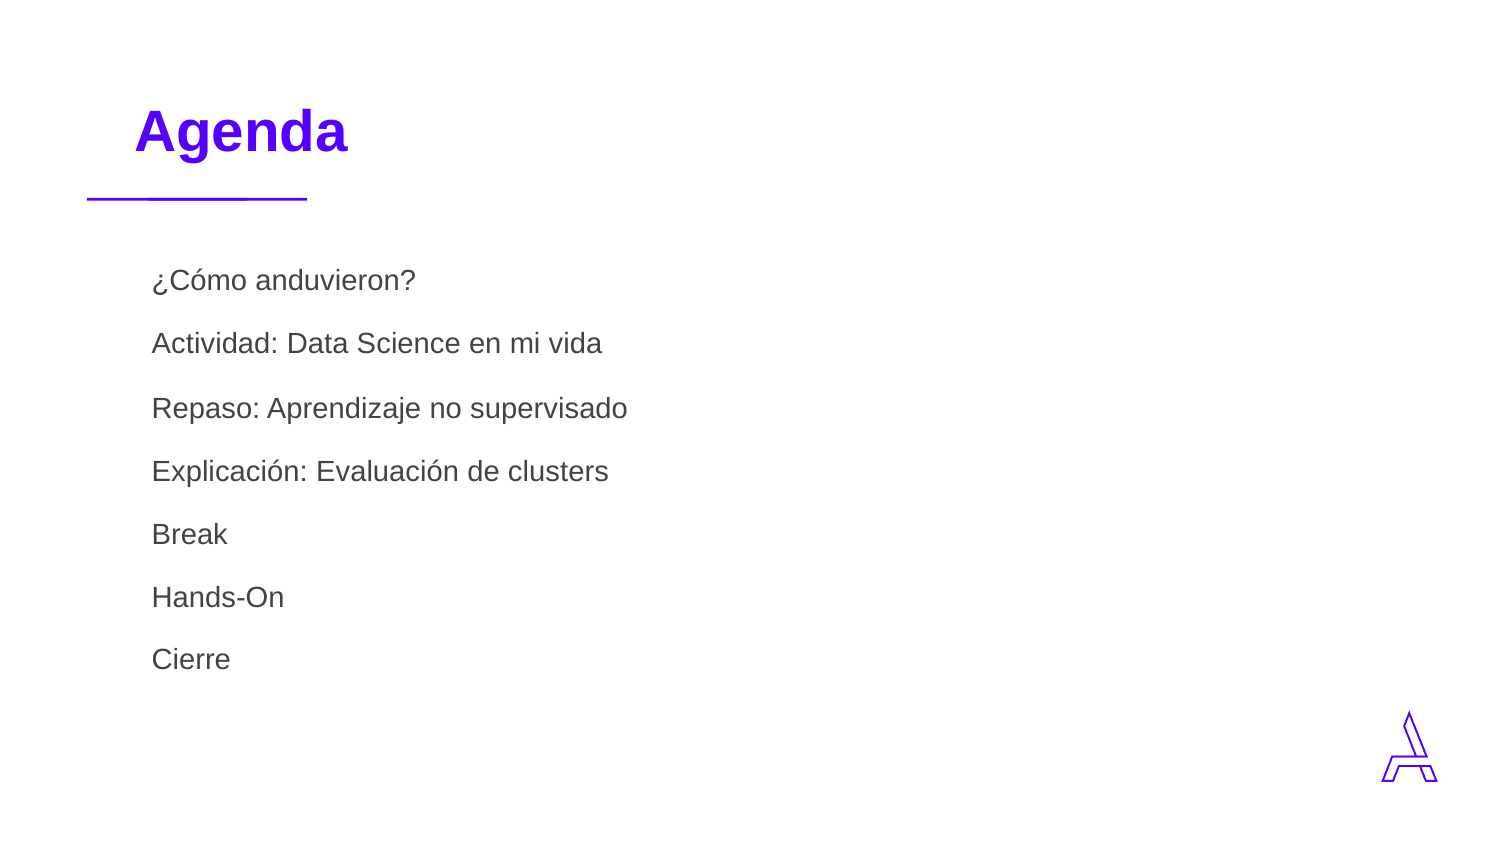

| ¿Cómo anduvieron? |
| --- |
| Actividad: Data Science en mi vida Repaso: Aprendizaje no supervisado |
| Explicación: Evaluación de clusters |
| Break |
| Hands-On |
| Cierre |
3